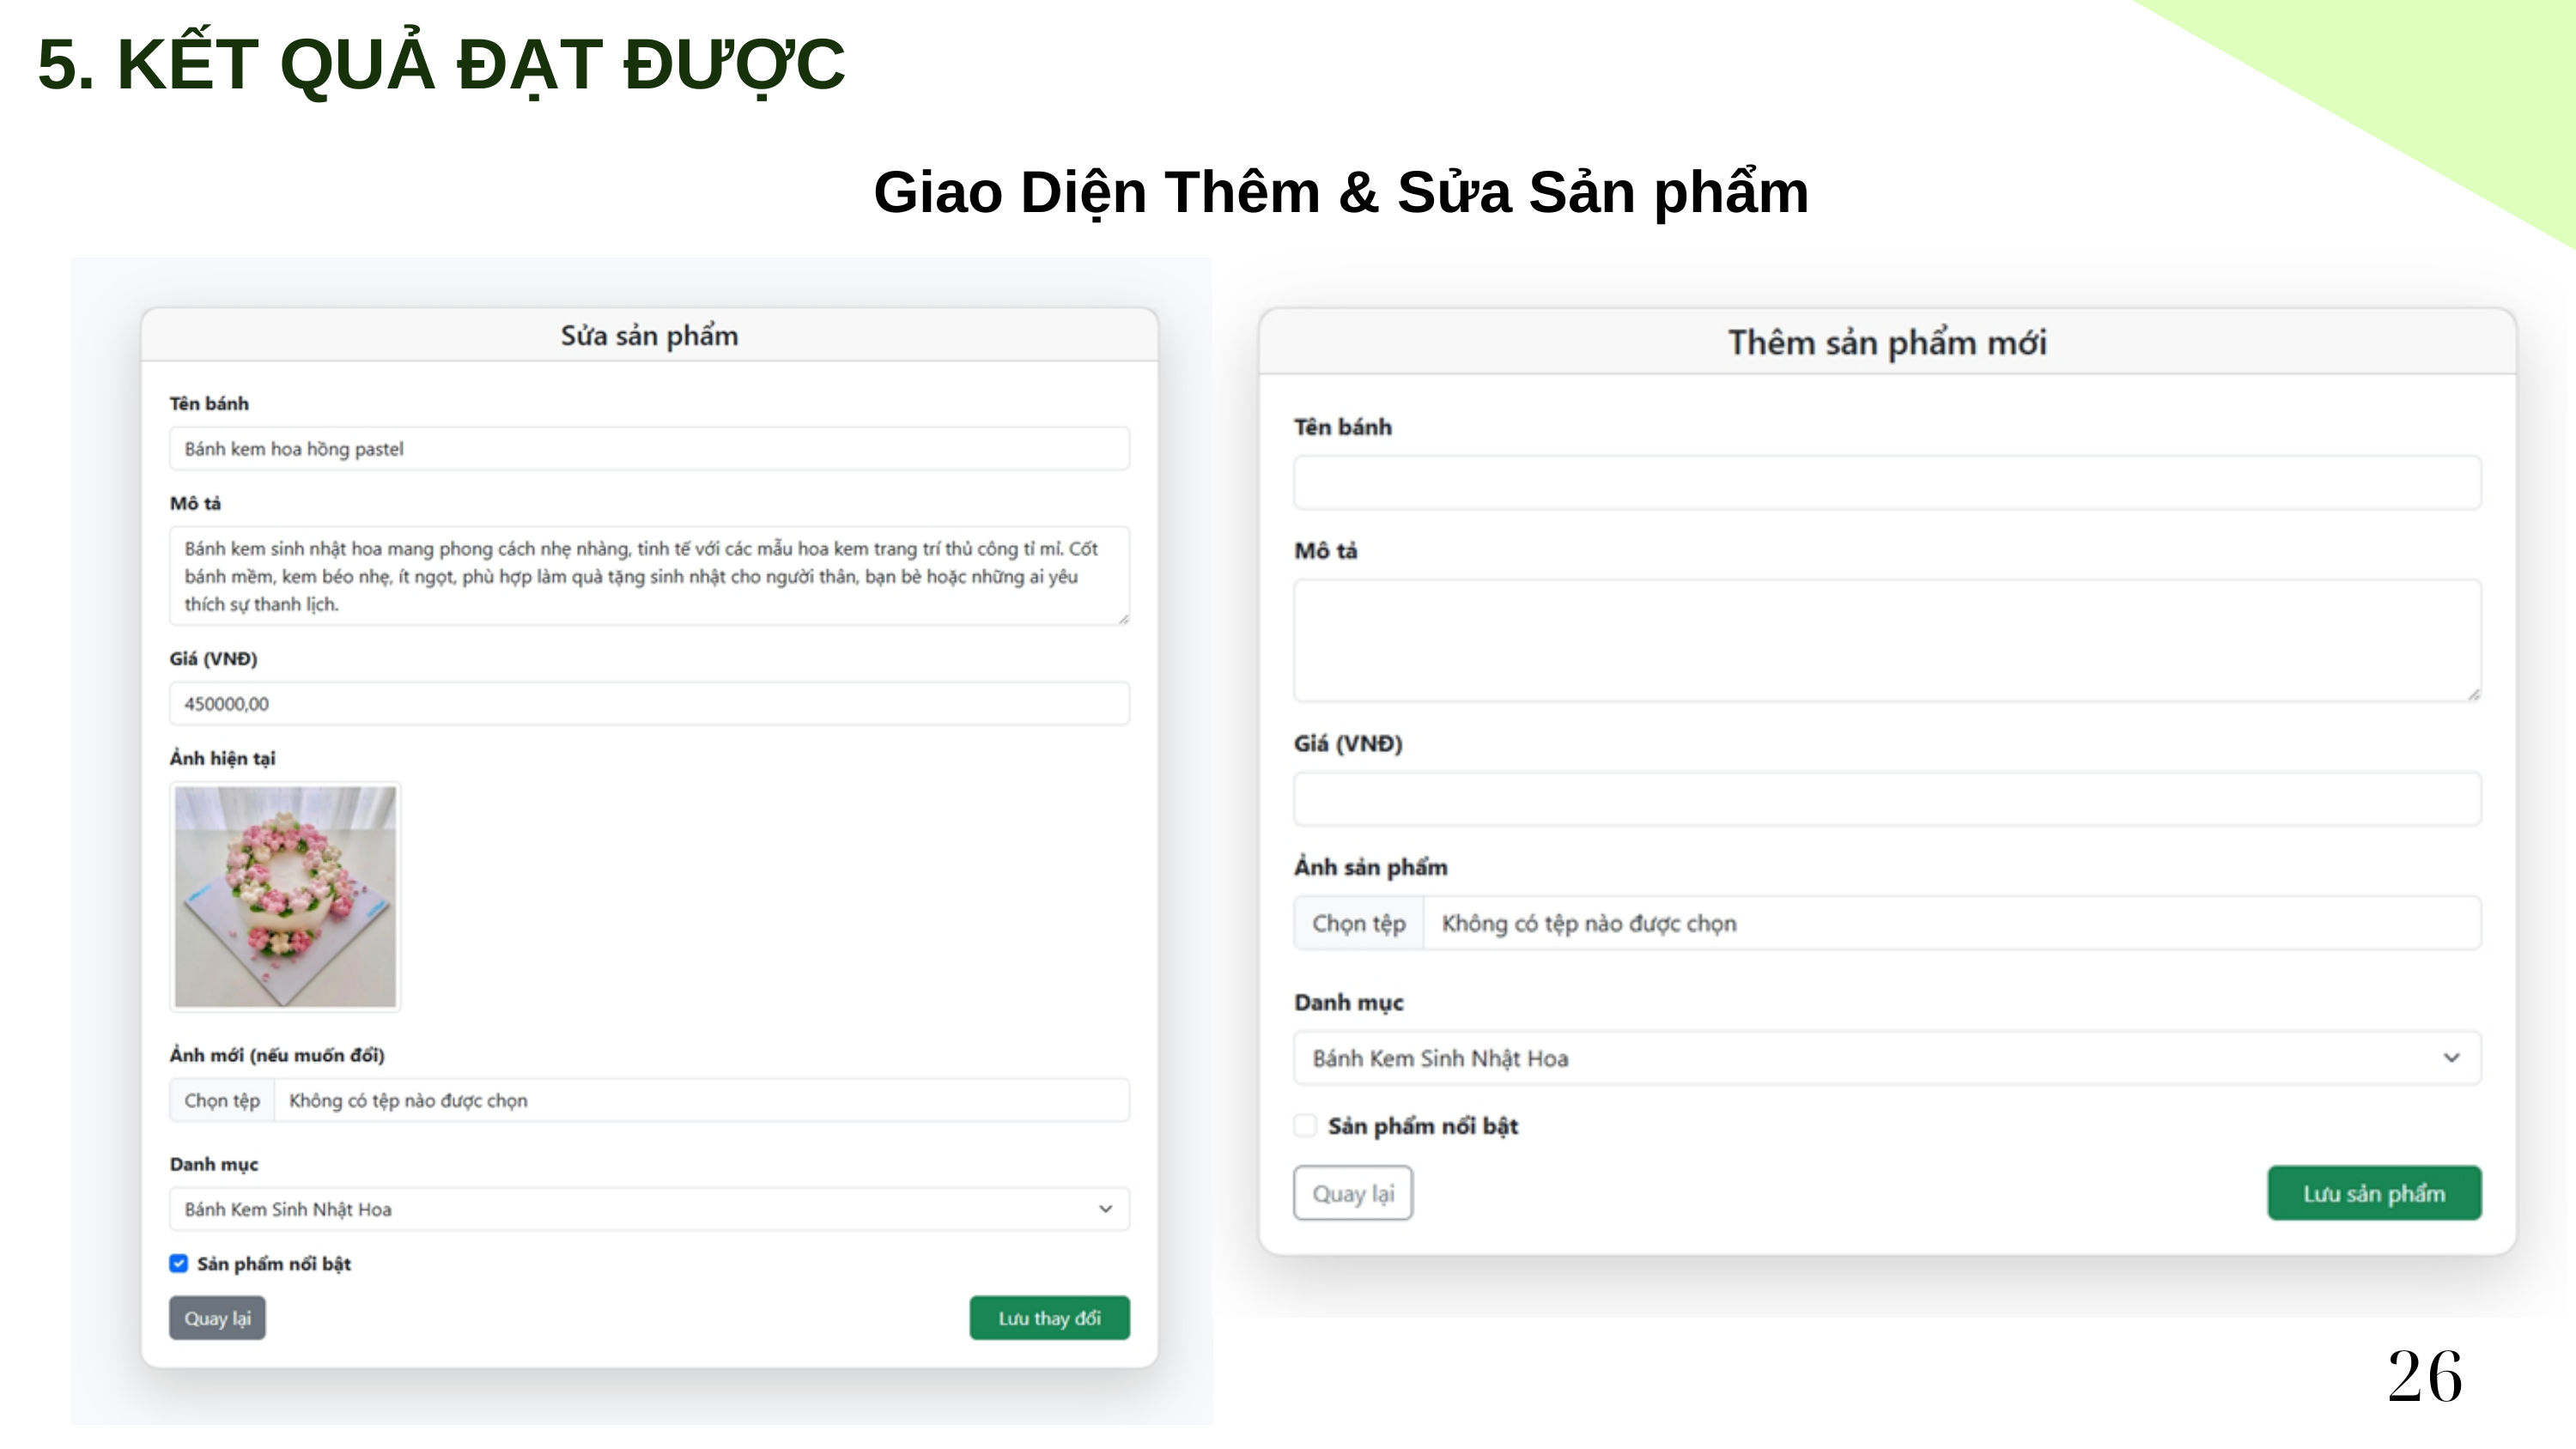

5. KẾT QUẢ ĐẠT ĐƯỢC
Giao Diện Thêm & Sửa Sản phẩm

26